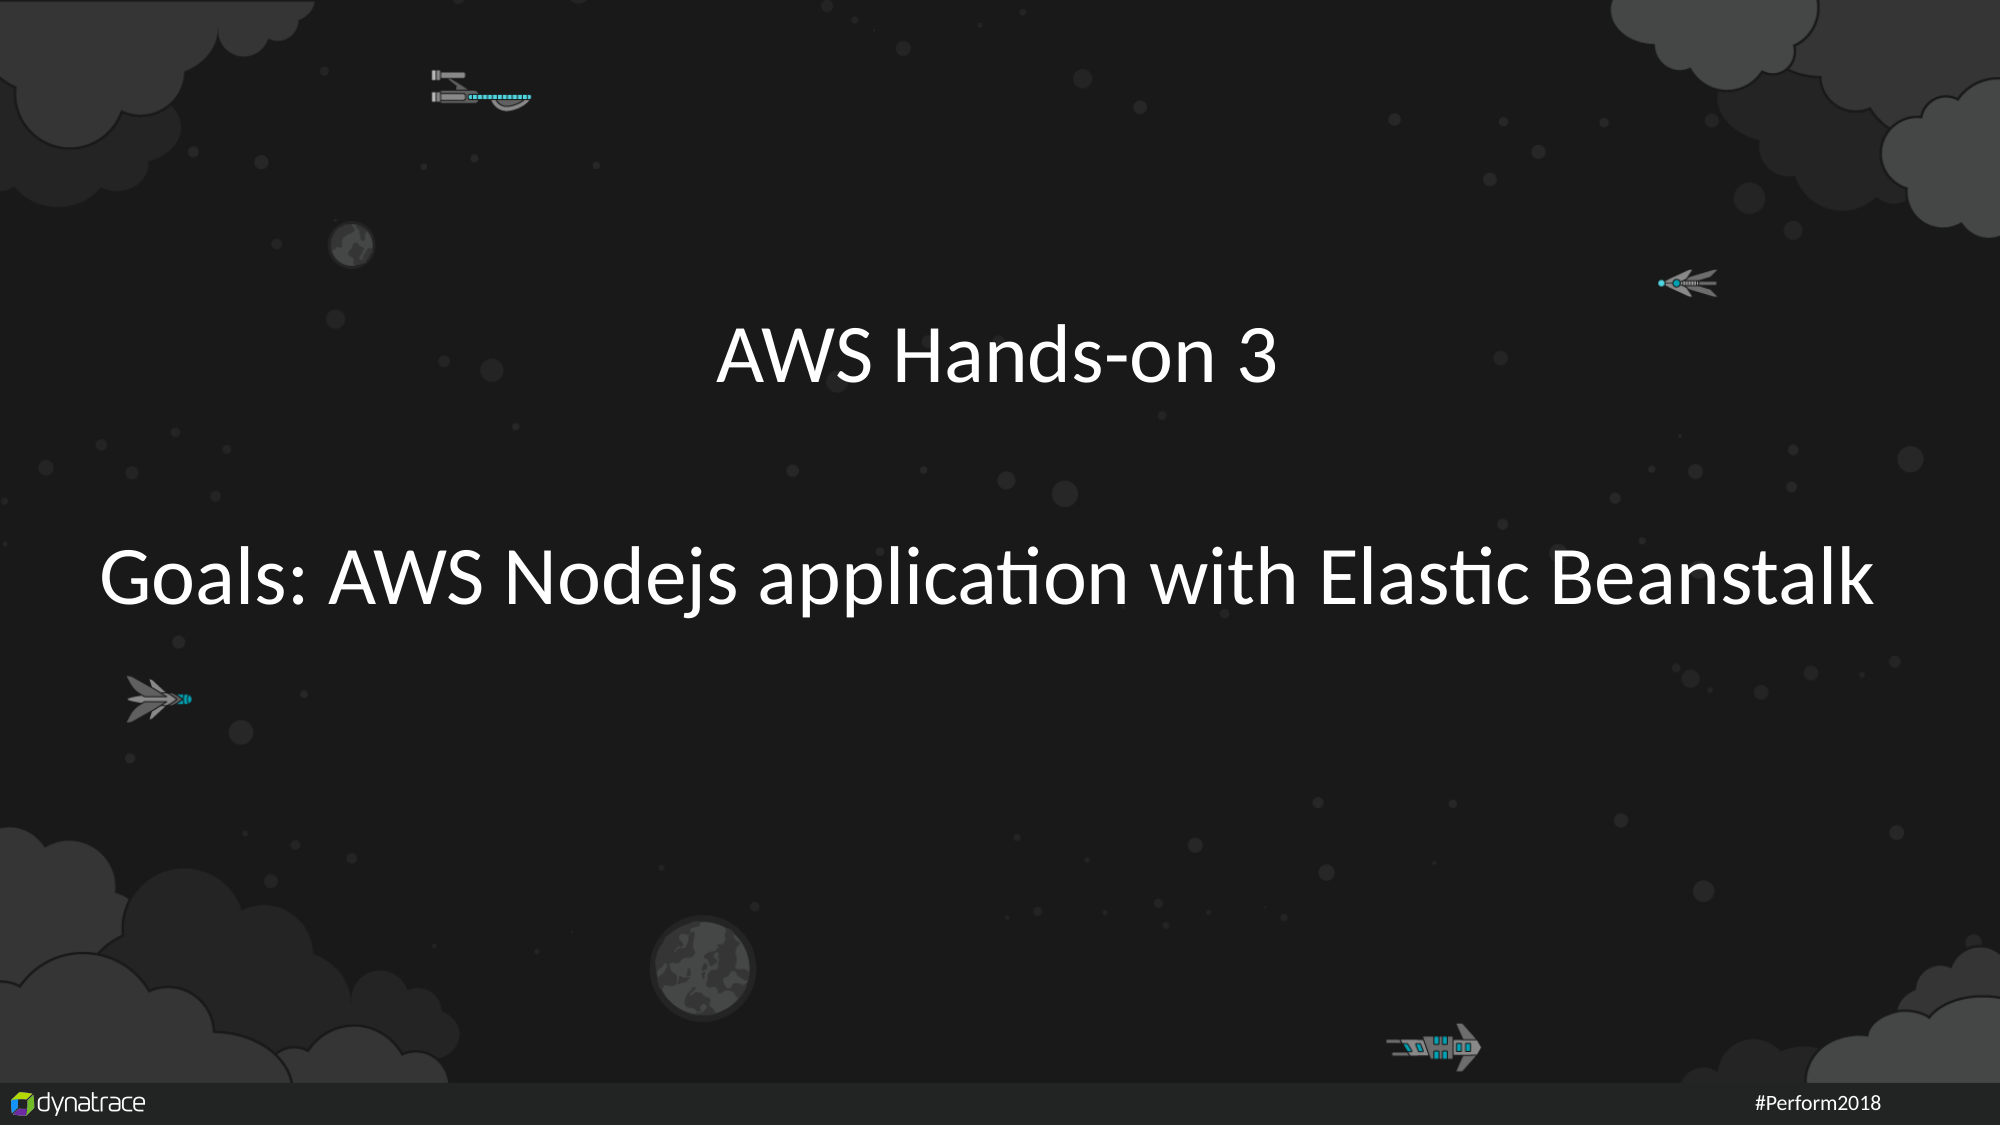

AWS Hands-on 3

Goals: AWS Nodejs application with Elastic Beanstalk